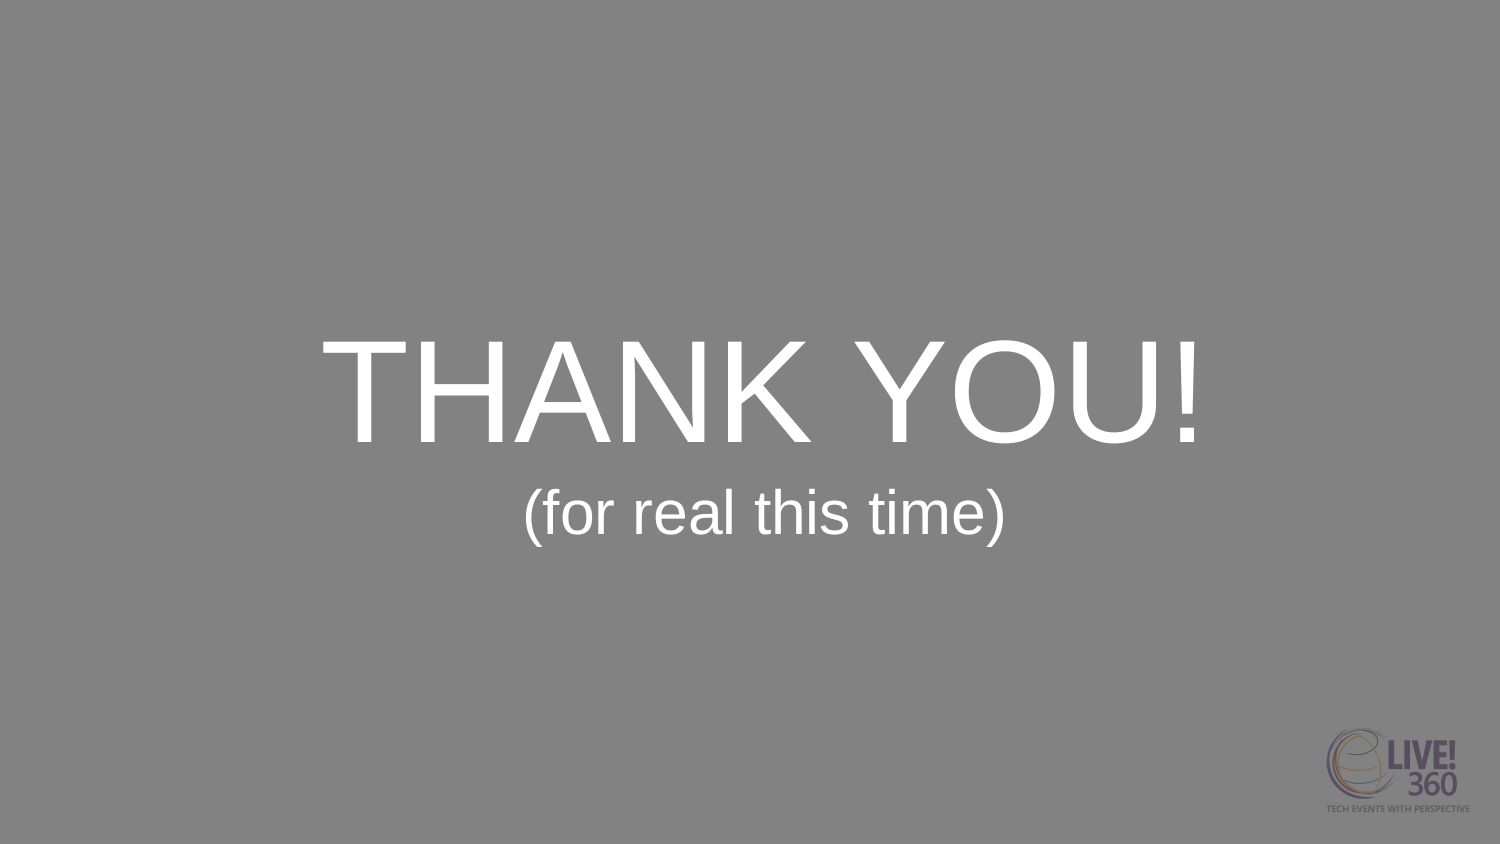

# THANK YOU! (for real this time)